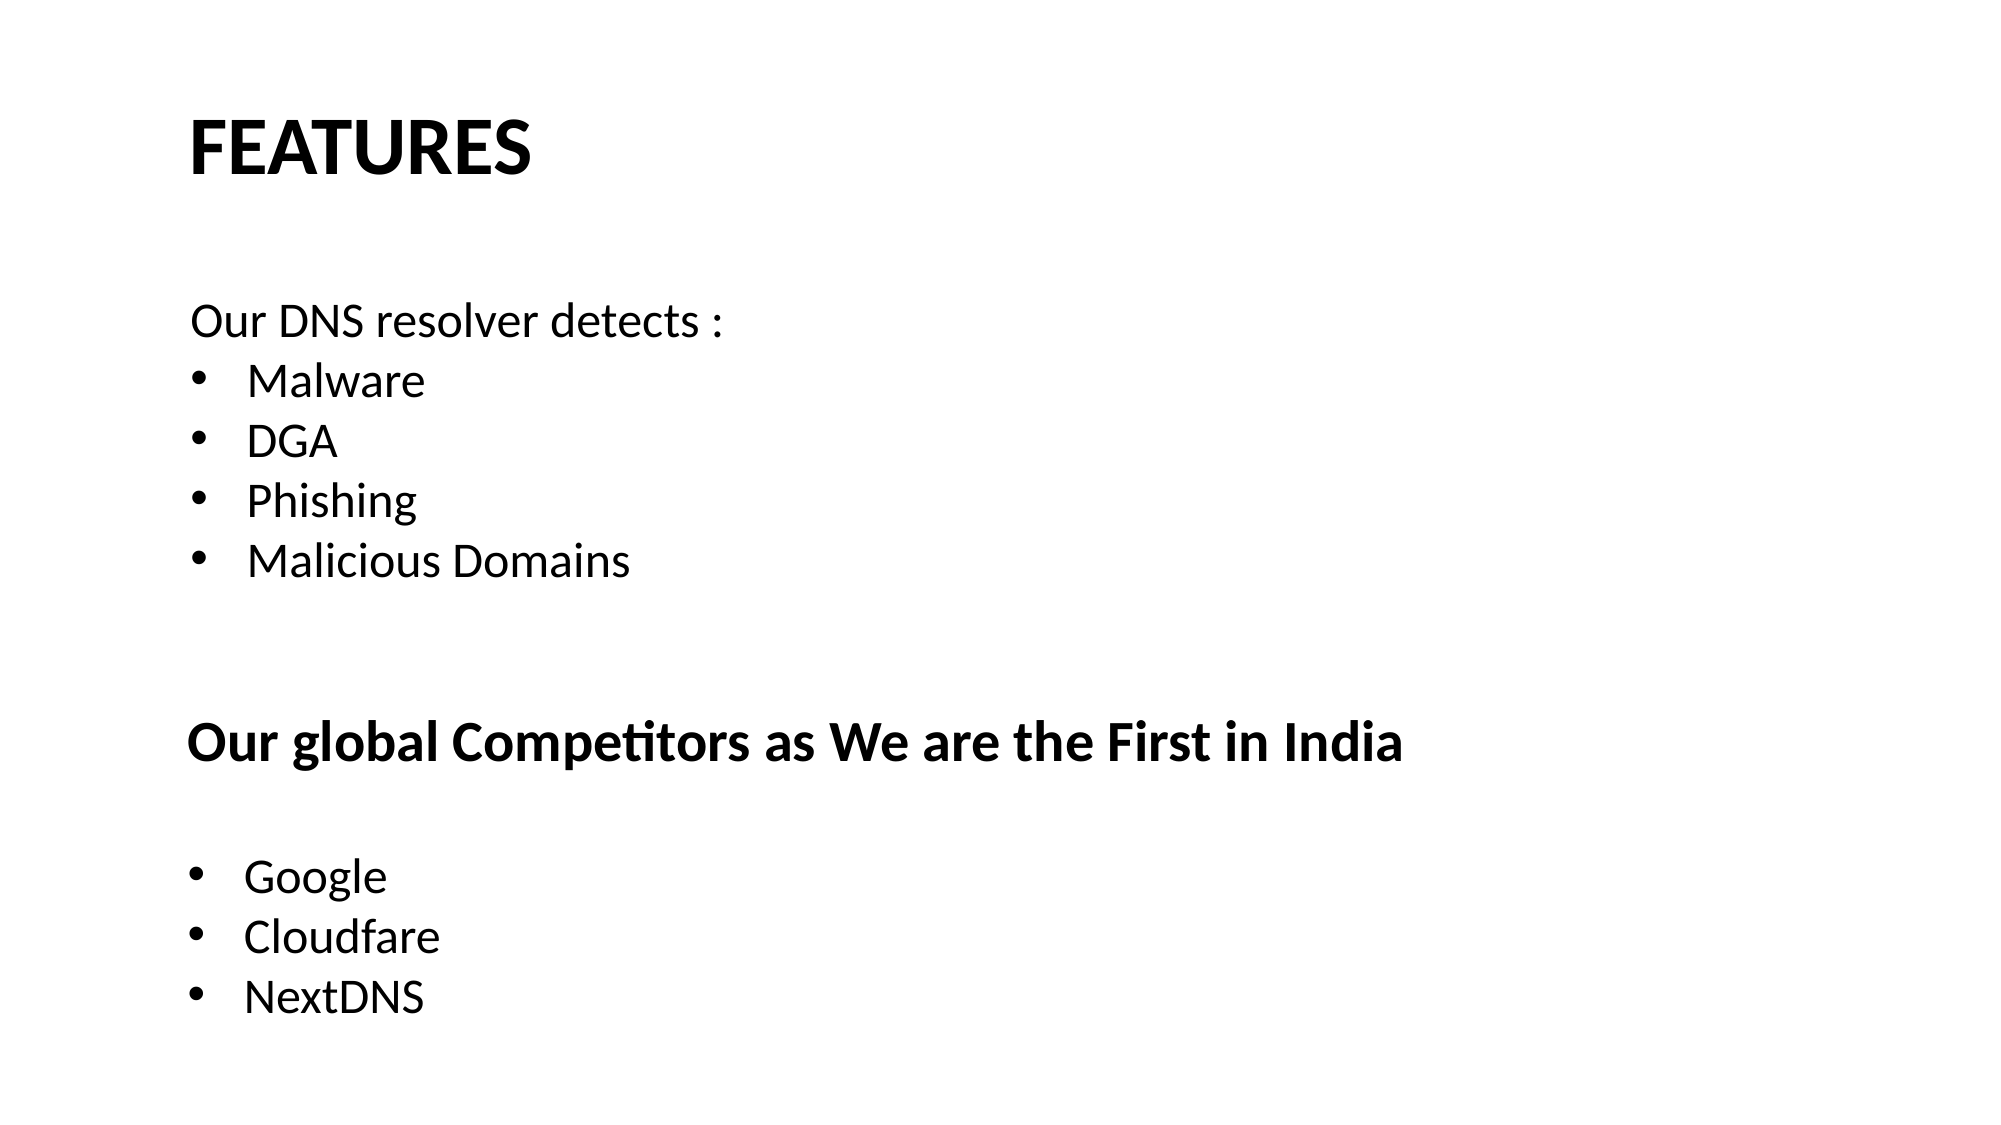

FEATURES
Our DNS resolver detects :
Malware
DGA
Phishing
Malicious Domains

Our global Competitors as We are the First in India

Google
Cloudfare
NextDNS